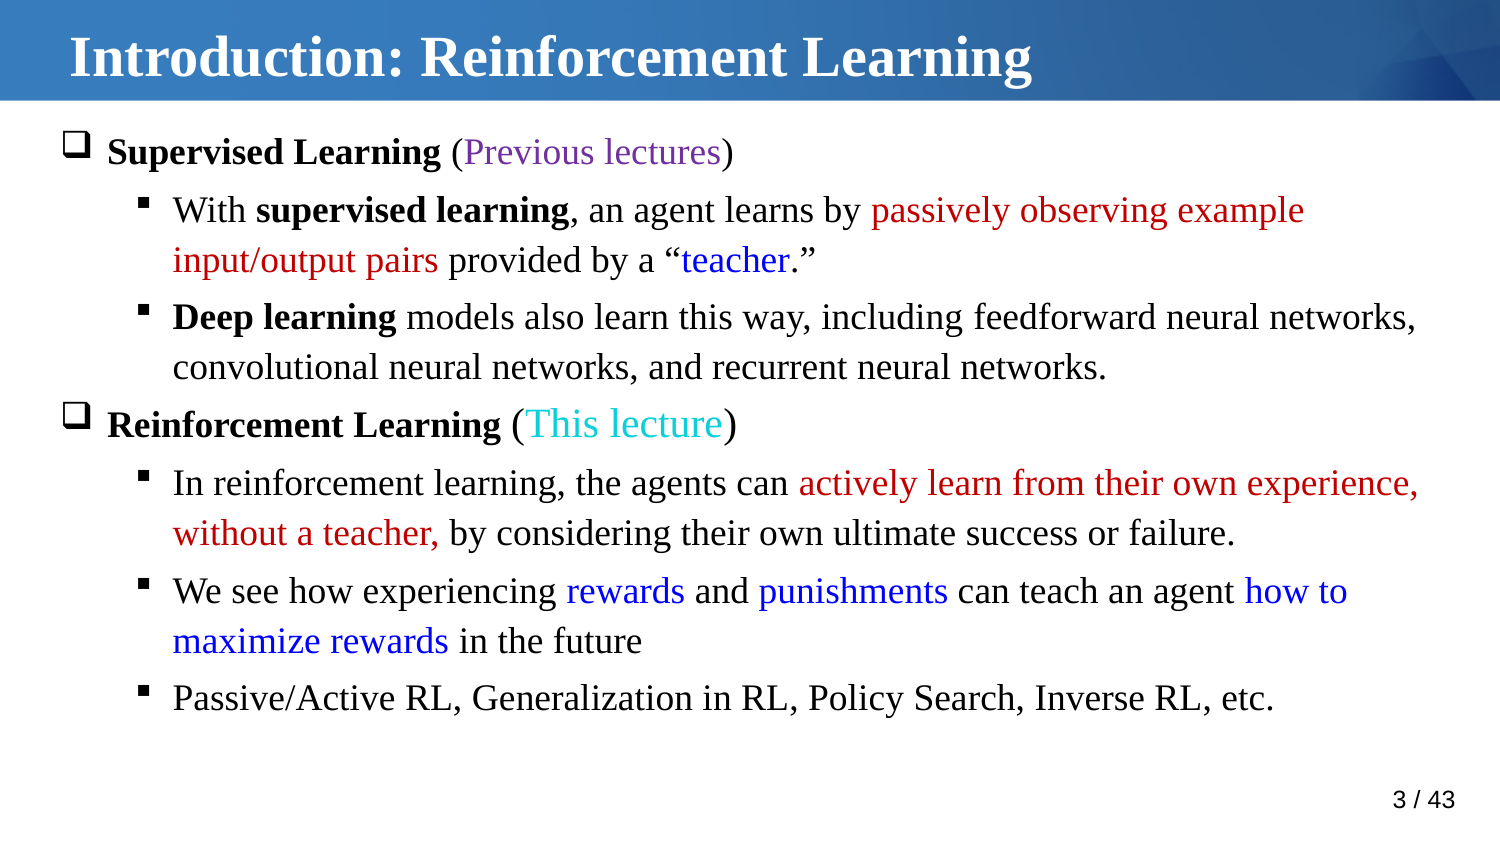

# Introduction: Reinforcement Learning
Supervised Learning (Previous lectures)
With supervised learning, an agent learns by passively observing example input/output pairs provided by a “teacher.”
Deep learning models also learn this way, including feedforward neural networks, convolutional neural networks, and recurrent neural networks.
Reinforcement Learning (This lecture)
In reinforcement learning, the agents can actively learn from their own experience, without a teacher, by considering their own ultimate success or failure.
We see how experiencing rewards and punishments can teach an agent how to maximize rewards in the future
Passive/Active RL, Generalization in RL, Policy Search, Inverse RL, etc.